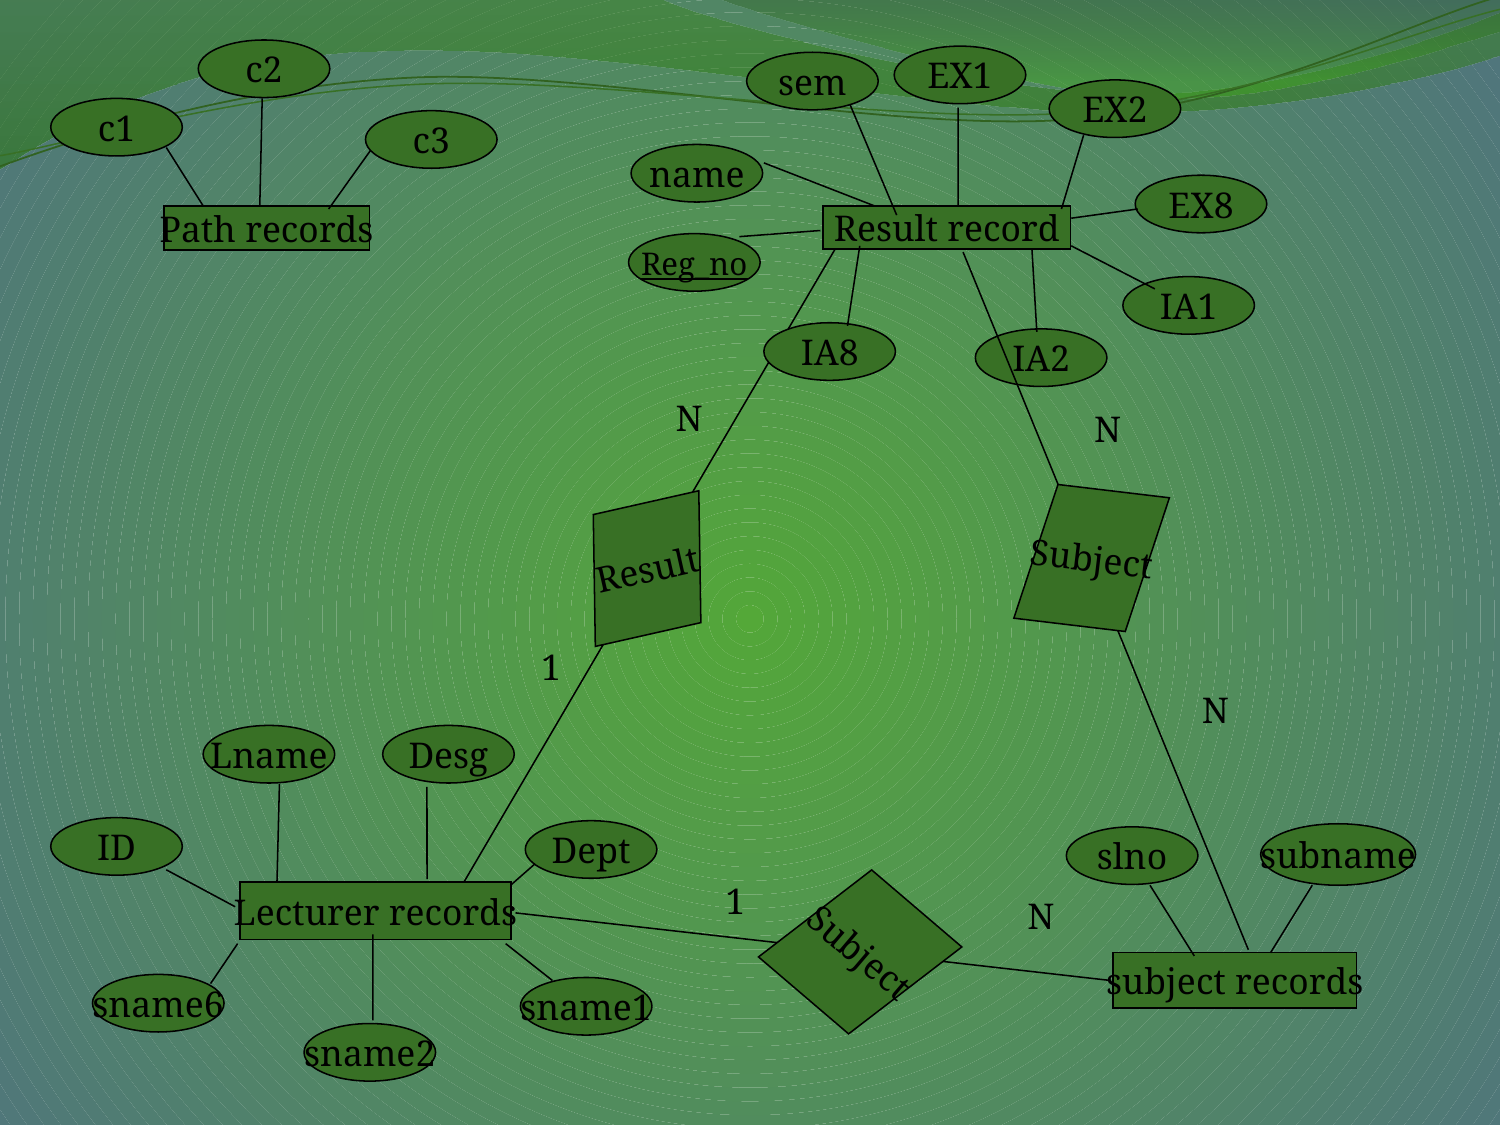

c2
EX1
sem
EX2

c1

c3

name

EX8
Path records
Result record

Reg_no

IA1
IA8
IA2
N
N
Subject
Result
1
N
Lname
Desg

ID
Dept
subname
slno

1
Lecturer records
Subject

N

subject records
sname6
sname1
sname2